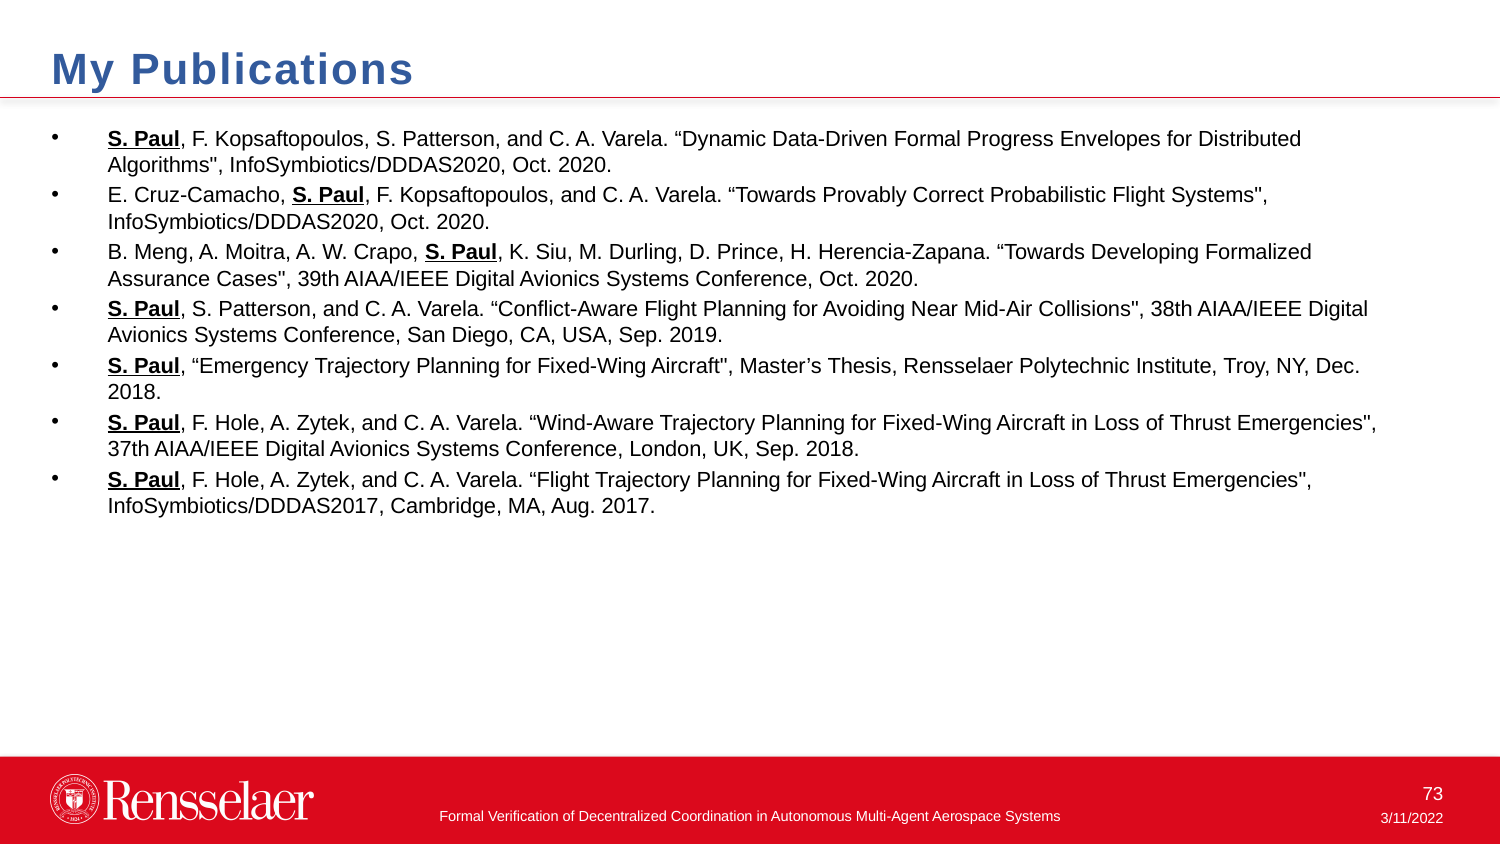

My Publications
S. Paul, F. Kopsaftopoulos, S. Patterson, and C. A. Varela. “Dynamic Data-Driven Formal Progress Envelopes for Distributed Algorithms", InfoSymbiotics/DDDAS2020, Oct. 2020.
E. Cruz-Camacho, S. Paul, F. Kopsaftopoulos, and C. A. Varela. “Towards Provably Correct Probabilistic Flight Systems", InfoSymbiotics/DDDAS2020, Oct. 2020.
B. Meng, A. Moitra, A. W. Crapo, S. Paul, K. Siu, M. Durling, D. Prince, H. Herencia-Zapana. “Towards Developing Formalized Assurance Cases", 39th AIAA/IEEE Digital Avionics Systems Conference, Oct. 2020.
S. Paul, S. Patterson, and C. A. Varela. “Conflict-Aware Flight Planning for Avoiding Near Mid-Air Collisions", 38th AIAA/IEEE Digital Avionics Systems Conference, San Diego, CA, USA, Sep. 2019.
S. Paul, “Emergency Trajectory Planning for Fixed-Wing Aircraft", Master’s Thesis, Rensselaer Polytechnic Institute, Troy, NY, Dec. 2018.
S. Paul, F. Hole, A. Zytek, and C. A. Varela. “Wind-Aware Trajectory Planning for Fixed-Wing Aircraft in Loss of Thrust Emergencies", 37th AIAA/IEEE Digital Avionics Systems Conference, London, UK, Sep. 2018.
S. Paul, F. Hole, A. Zytek, and C. A. Varela. “Flight Trajectory Planning for Fixed-Wing Aircraft in Loss of Thrust Emergencies", InfoSymbiotics/DDDAS2017, Cambridge, MA, Aug. 2017.